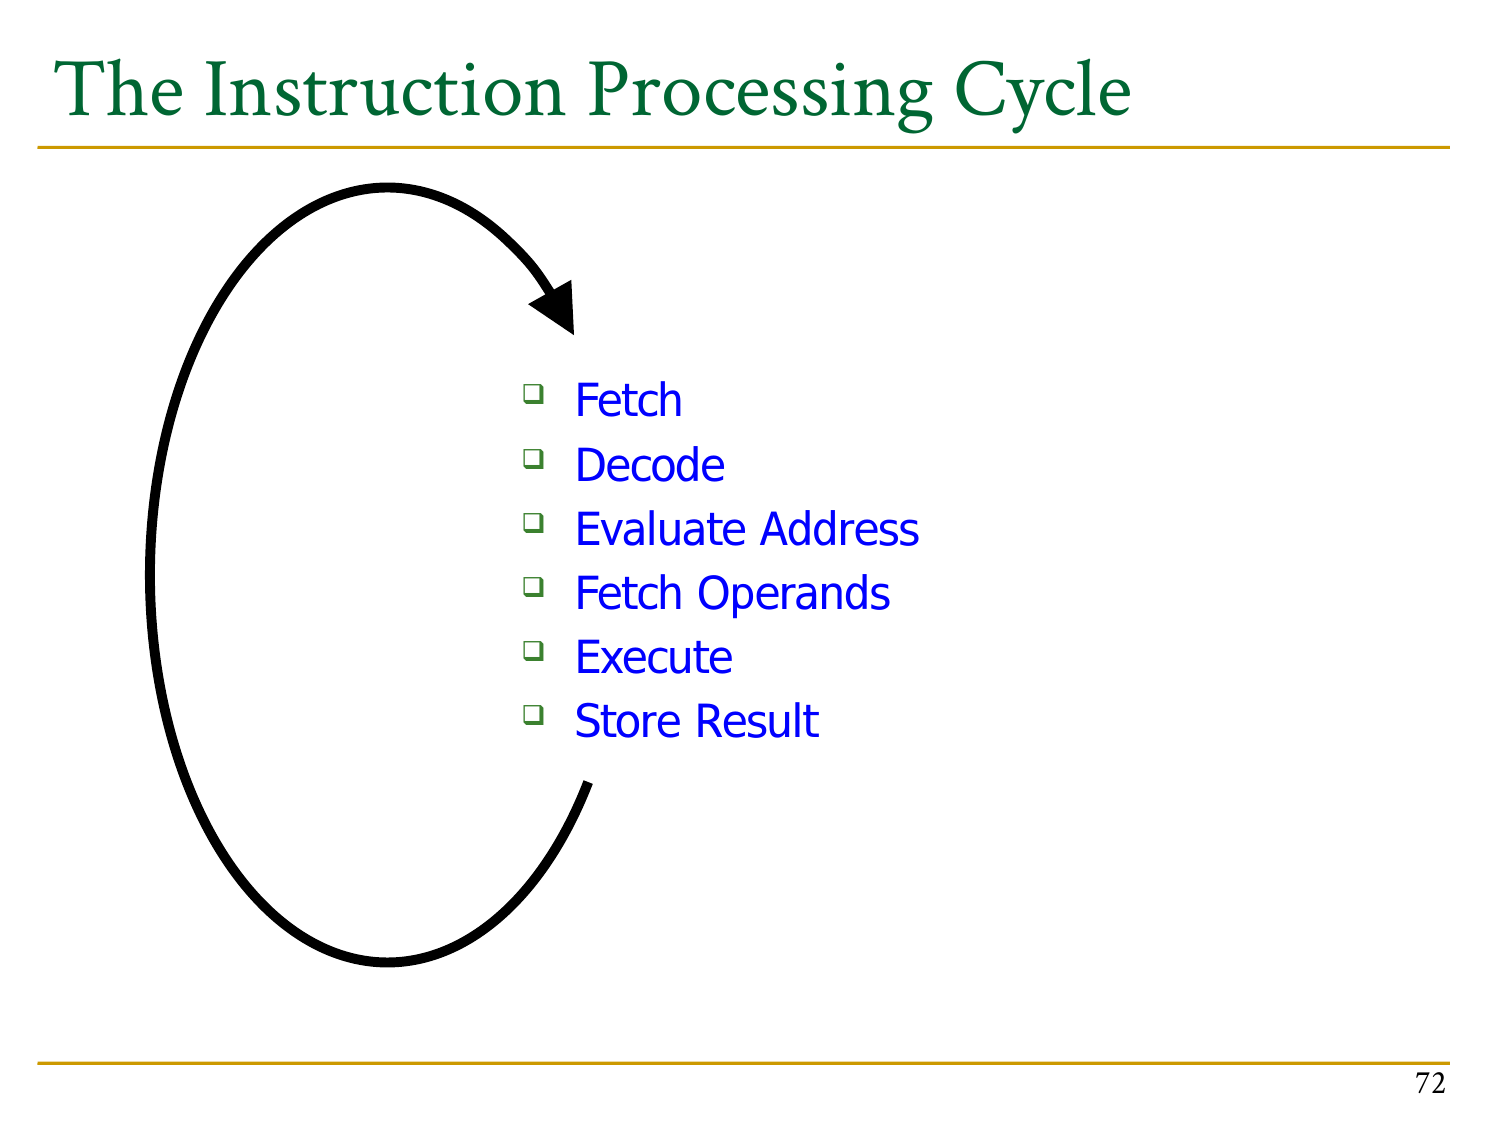

# The Instruction Processing Cycle

Fetch
Decode
Evaluate Address
Fetch Operands
Execute
Store Result

72